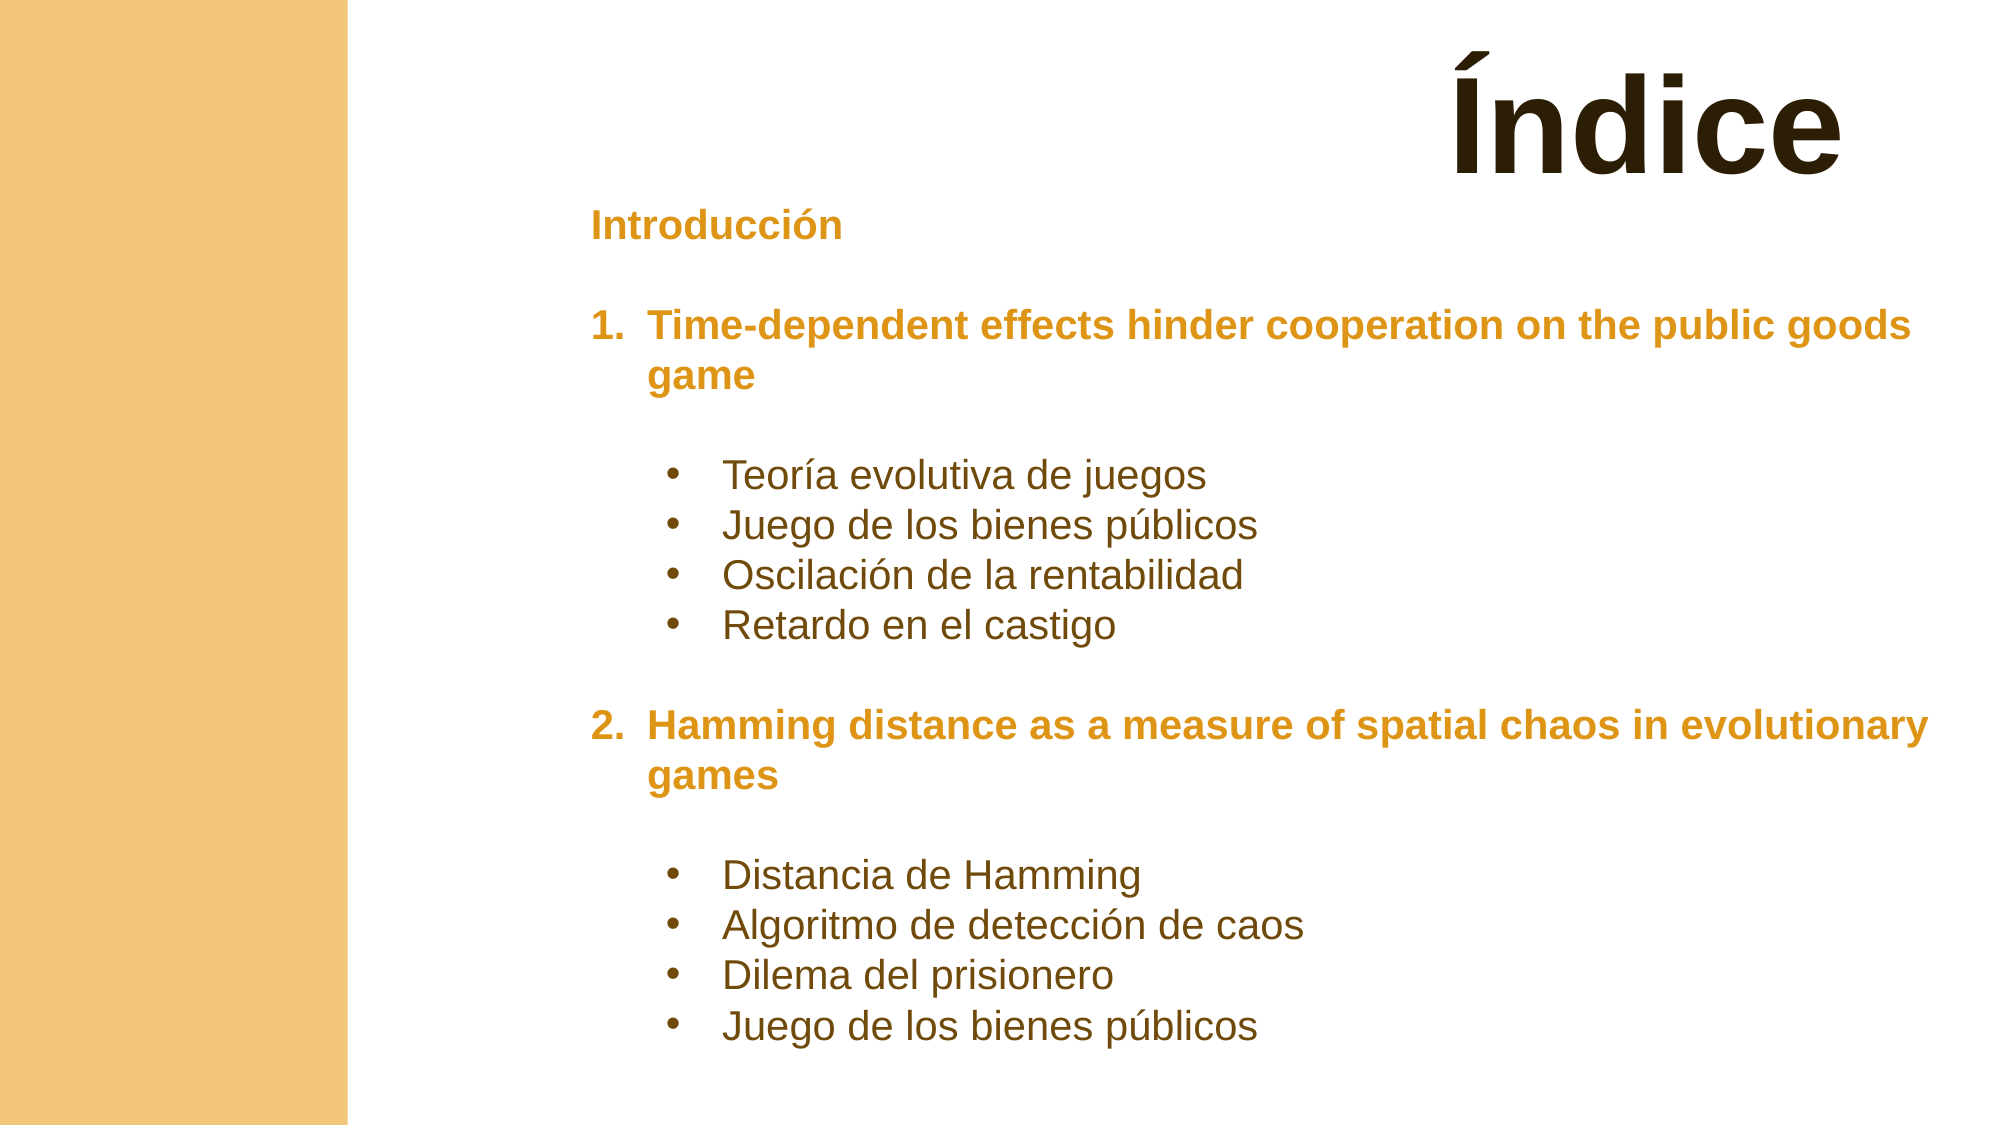

Índice
Introducción

Time-dependent effects hinder cooperation on the public goods game

Teoría evolutiva de juegos
Juego de los bienes públicos
Oscilación de la rentabilidad
Retardo en el castigo

Hamming distance as a measure of spatial chaos in evolutionary games

Distancia de Hamming
Algoritmo de detección de caos
Dilema del prisionero
Juego de los bienes públicos